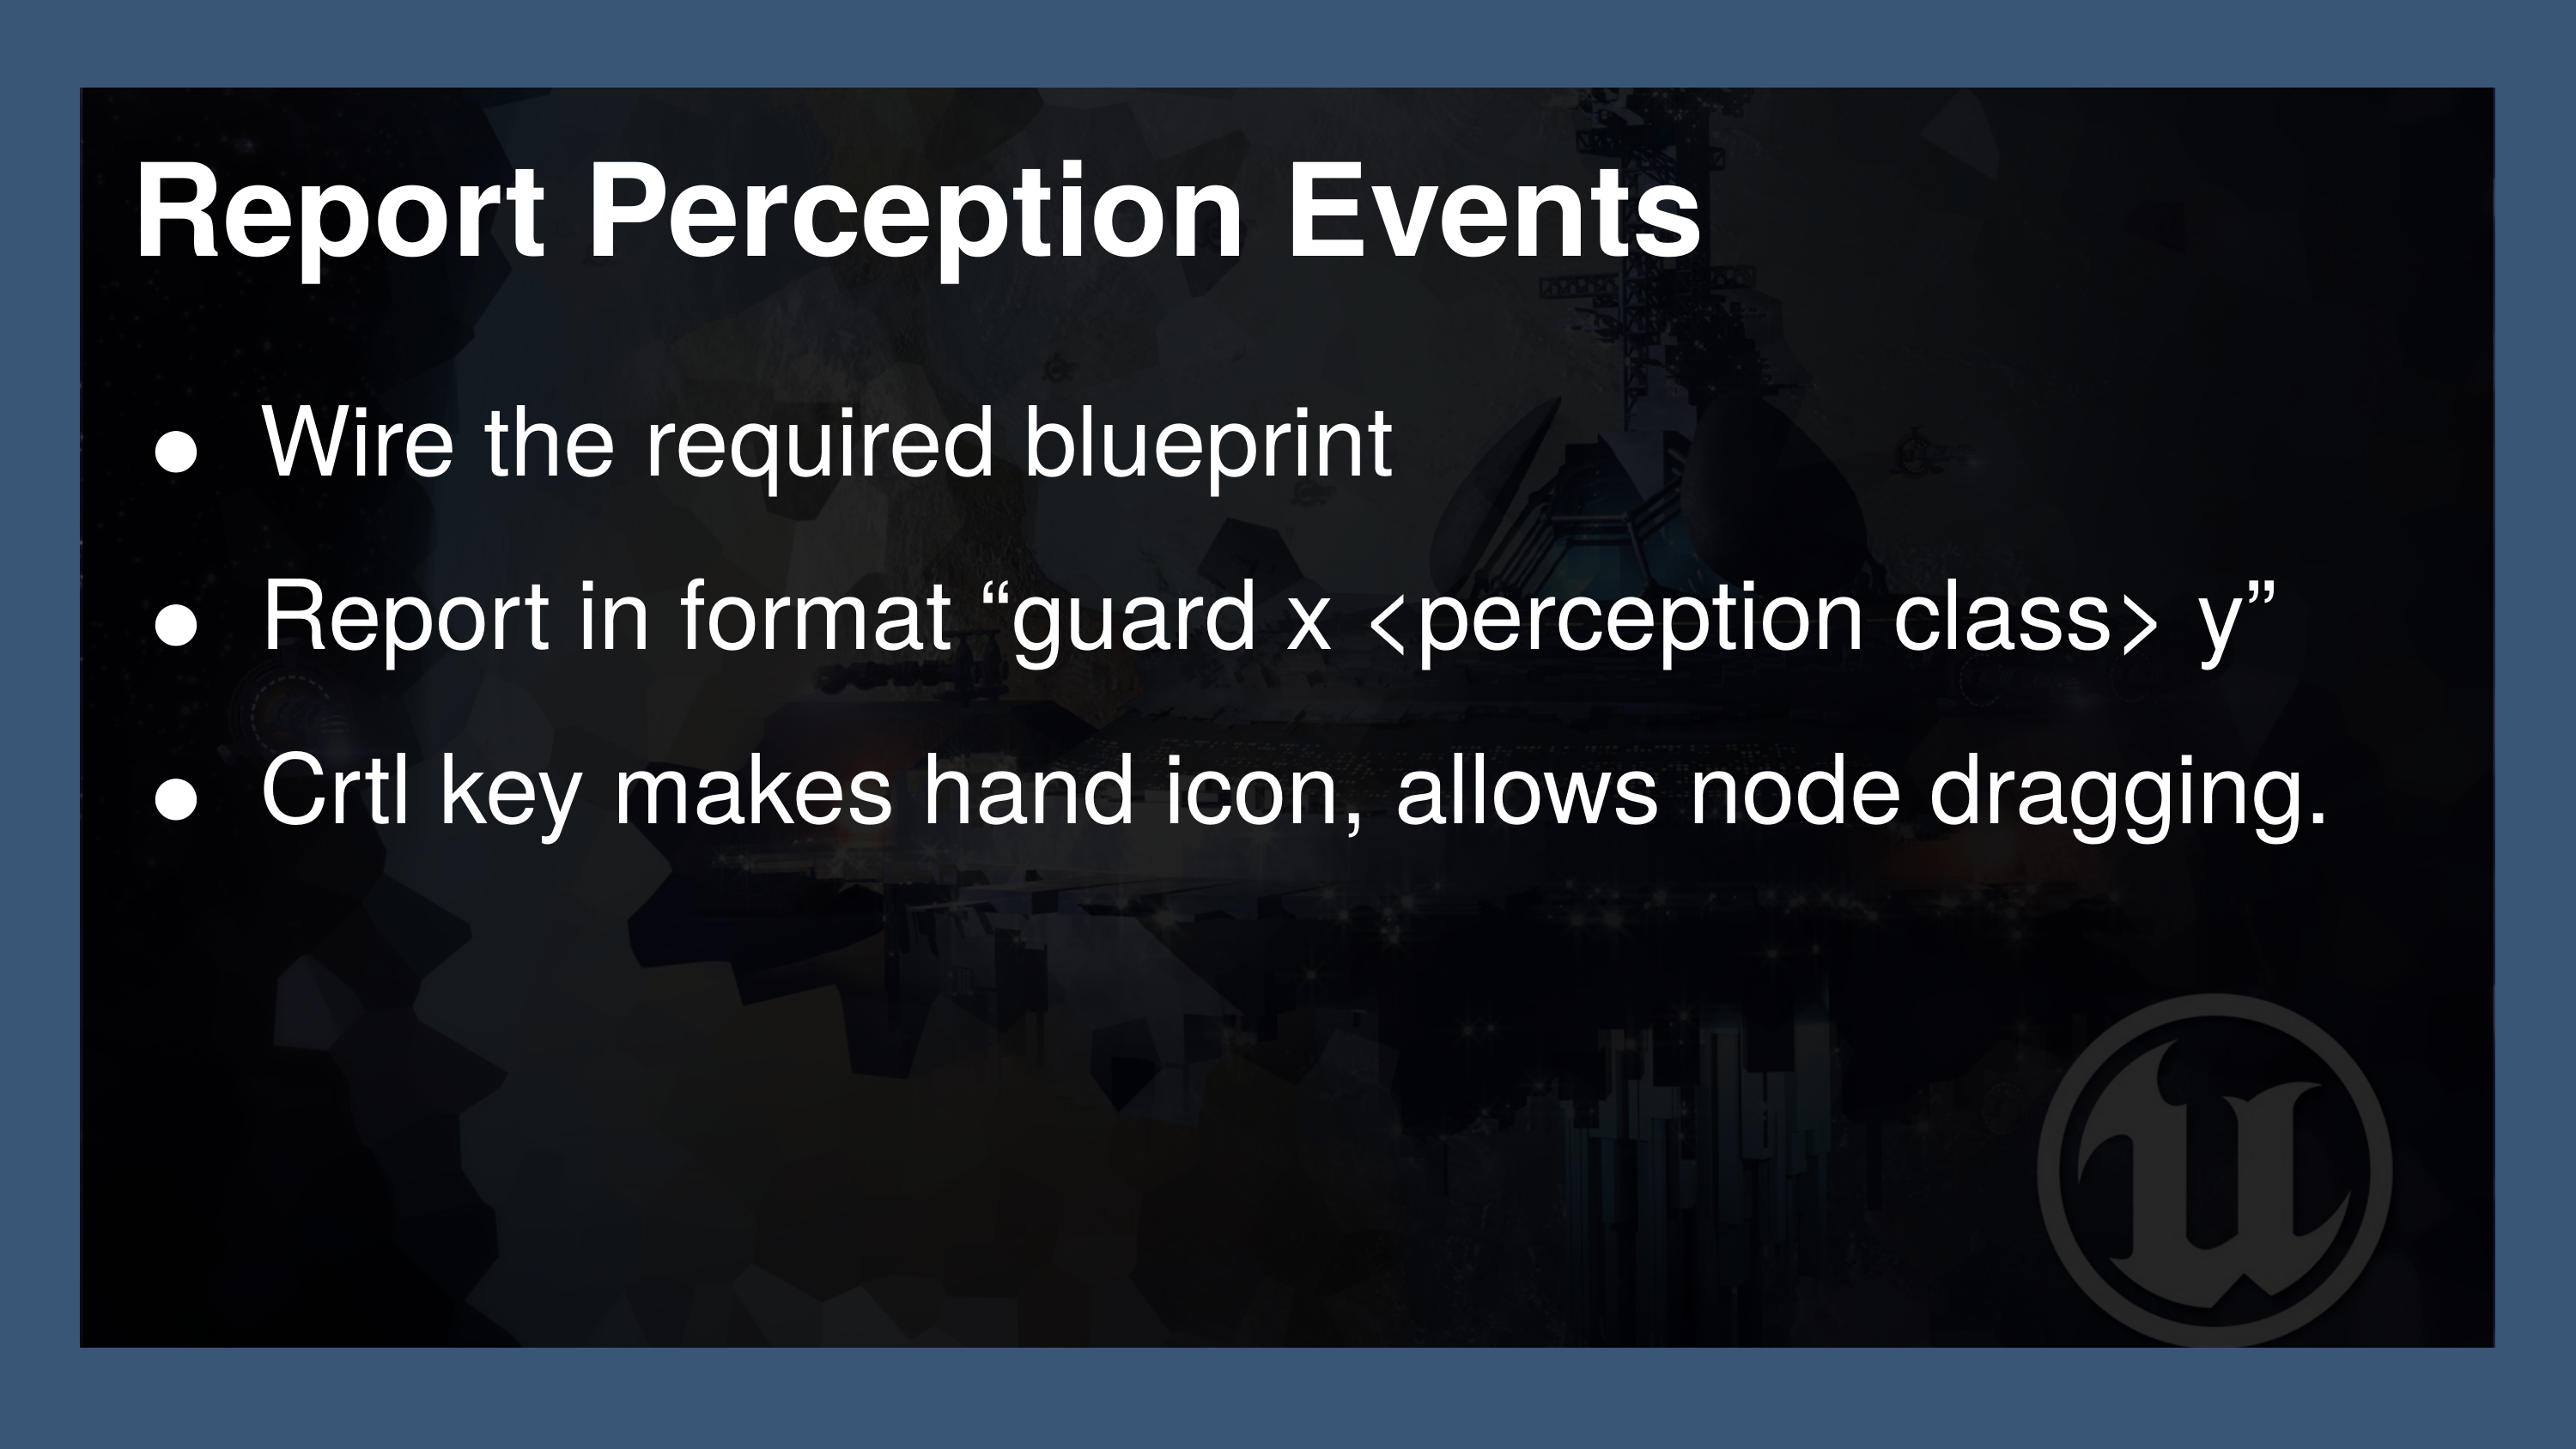

Report Perception Events
Wire the required blueprint
Report in format “guard x <perception class> y”
Crtl key makes hand icon, allows node dragging.